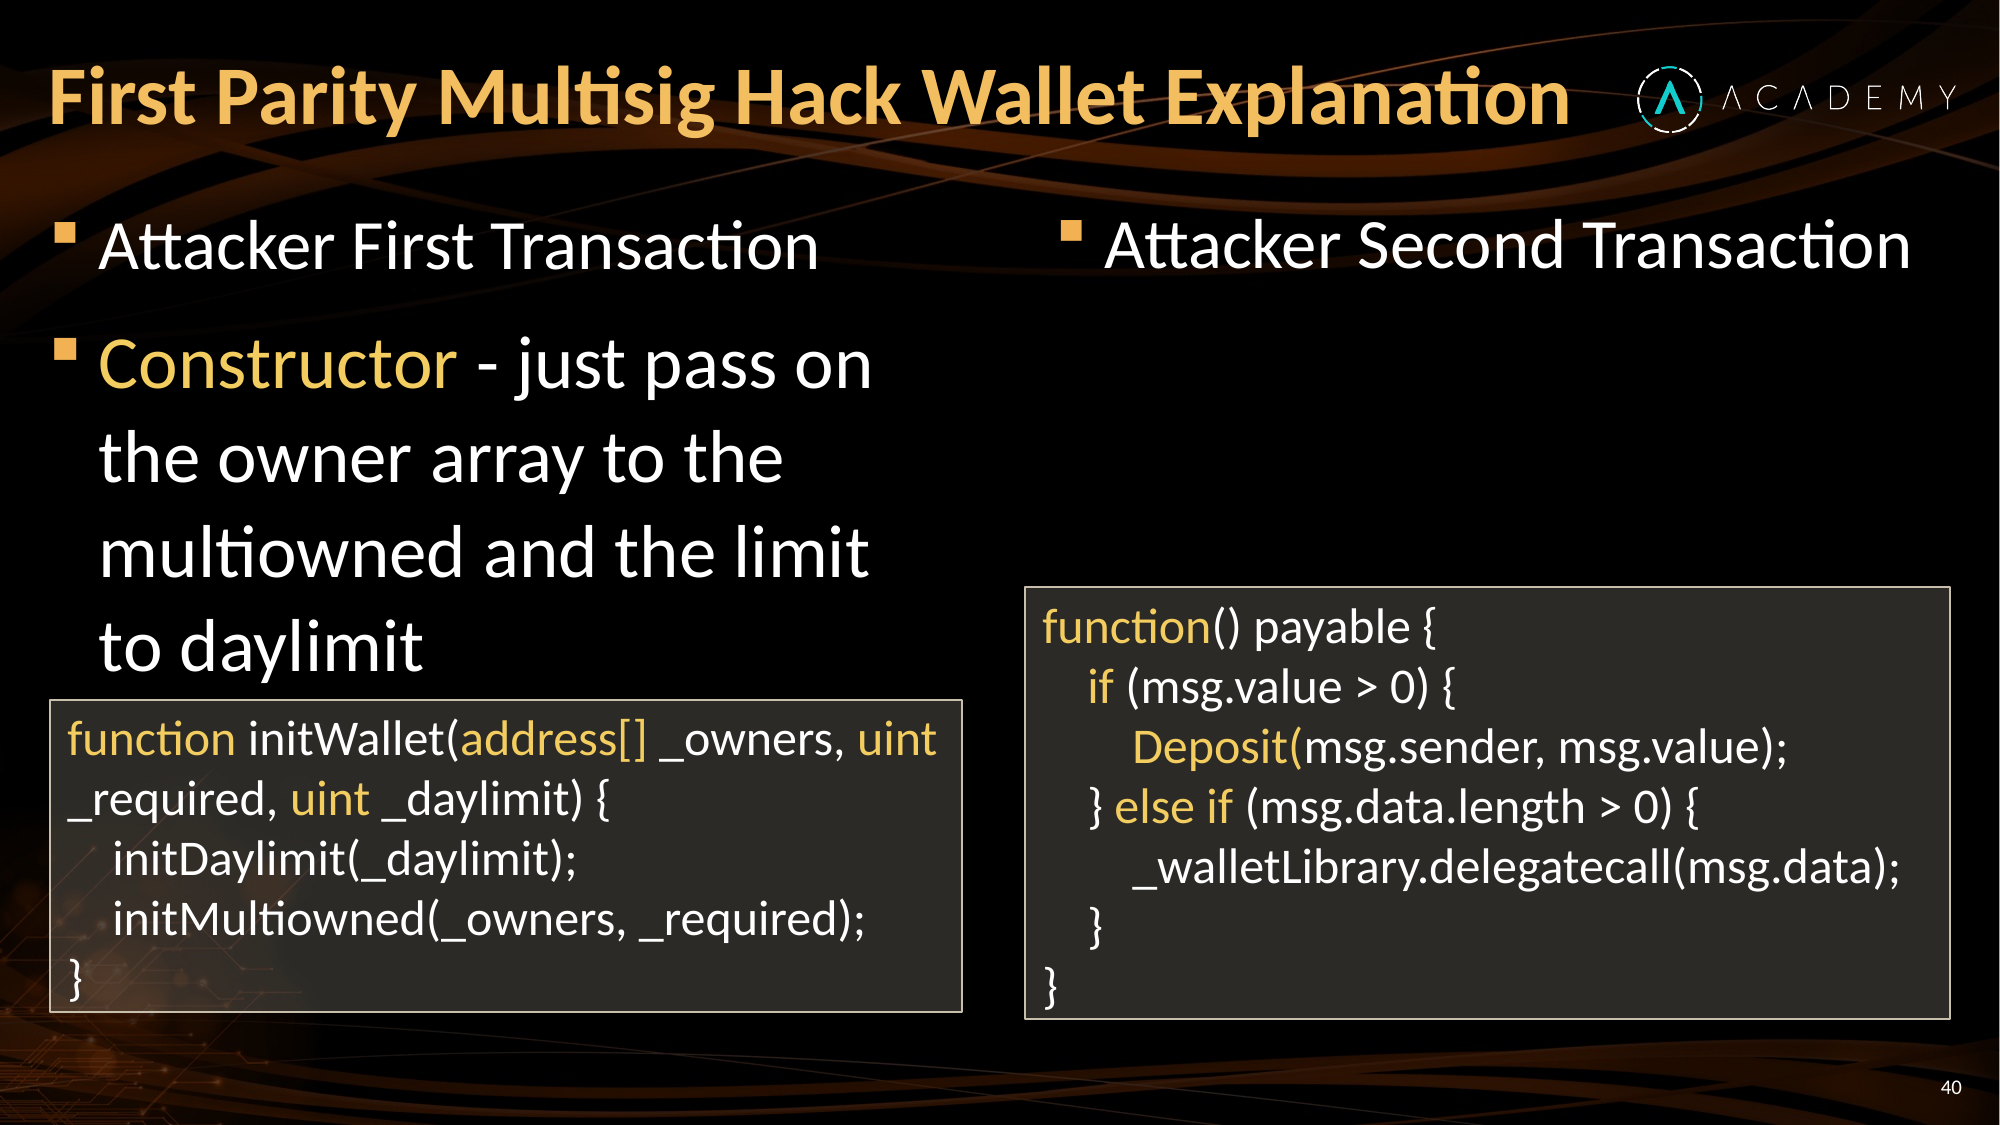

# First Parity Multisig Hack Wallet Explanation
Attacker Second Transaction
Attacker First Transaction
Constructor - just pass on the owner array to the multiowned and the limit to daylimit
function() payable {
    if (msg.value > 0) {
        Deposit(msg.sender, msg.value);
    } else if (msg.data.length > 0) {
        _walletLibrary.delegatecall(msg.data);
    }
}
function initWallet(address[] _owners, uint _required, uint _daylimit) {
    initDaylimit(_daylimit);
    initMultiowned(_owners, _required);
}
40